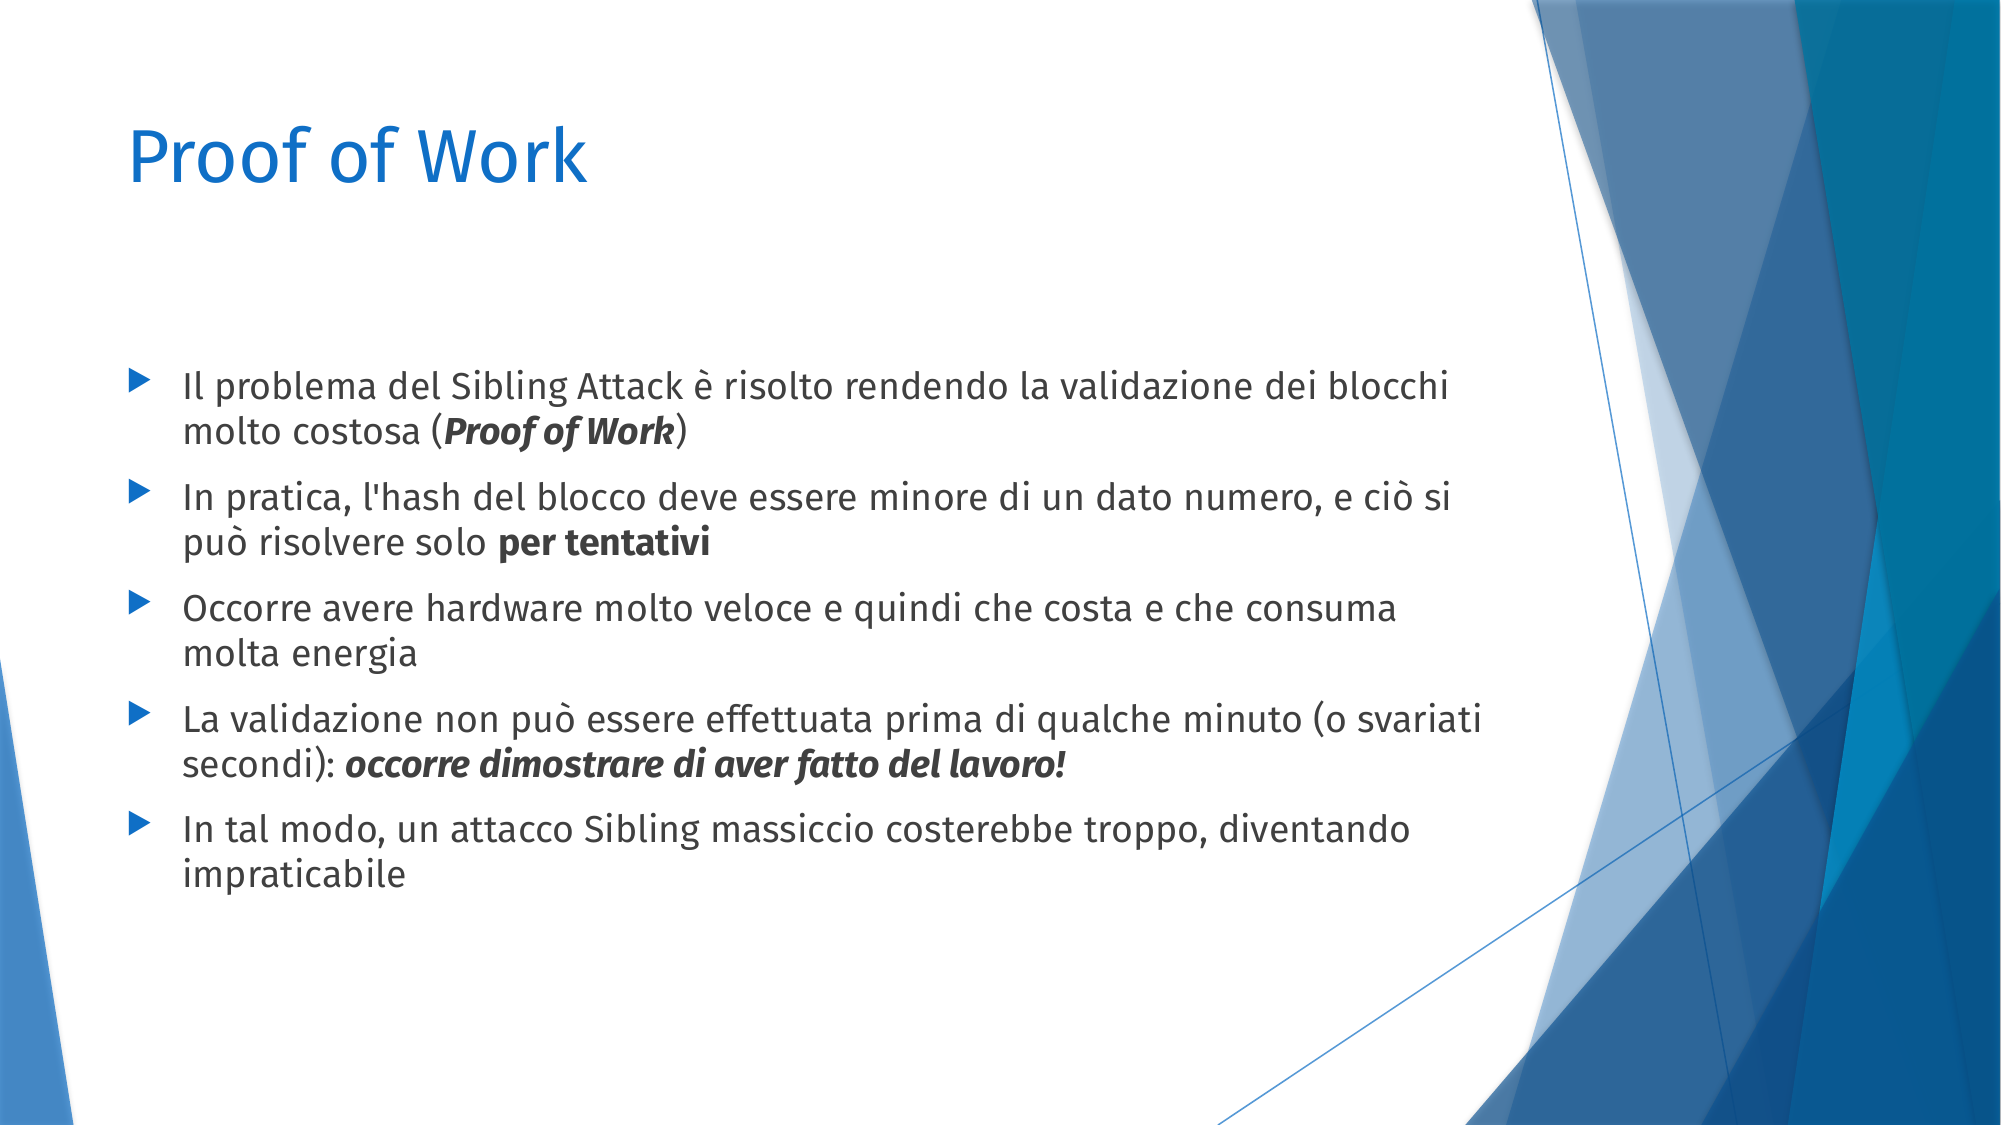

# Proof of Work
Il problema del Sibling Attack è risolto rendendo la validazione dei blocchi molto costosa (Proof of Work)
In pratica, l'hash del blocco deve essere minore di un dato numero, e ciò si può risolvere solo per tentativi
Occorre avere hardware molto veloce e quindi che costa e che consuma molta energia
La validazione non può essere effettuata prima di qualche minuto (o svariati secondi): occorre dimostrare di aver fatto del lavoro!
In tal modo, un attacco Sibling massiccio costerebbe troppo, diventando impraticabile